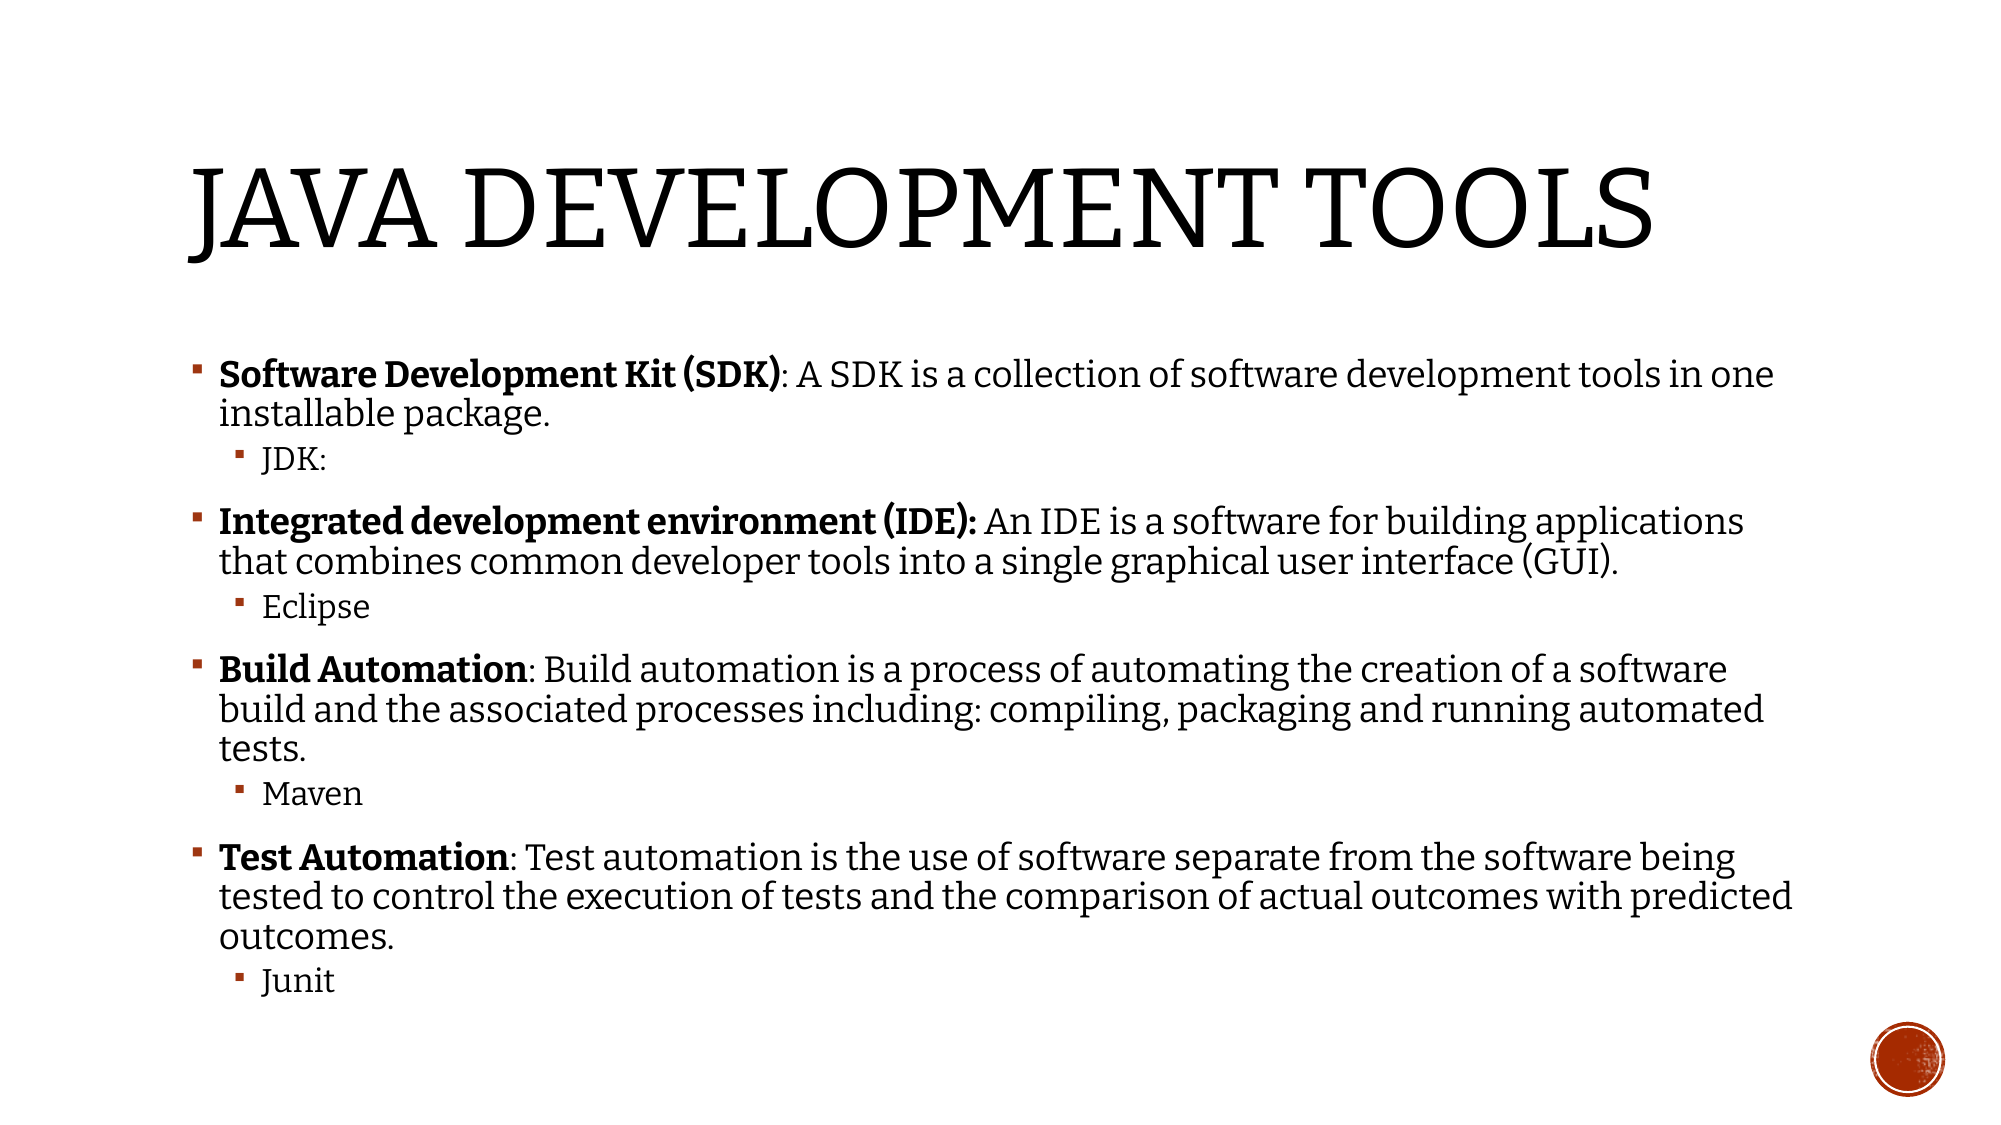

# Java Development tools
Software Development Kit (SDK): A SDK is a collection of software development tools in one installable package.
JDK:
Integrated development environment (IDE): An IDE is a software for building applications that combines common developer tools into a single graphical user interface (GUI).
Eclipse
Build Automation: Build automation is a process of automating the creation of a software build and the associated processes including: compiling, packaging and running automated tests.
Maven
Test Automation: Test automation is the use of software separate from the software being tested to control the execution of tests and the comparison of actual outcomes with predicted outcomes.
Junit